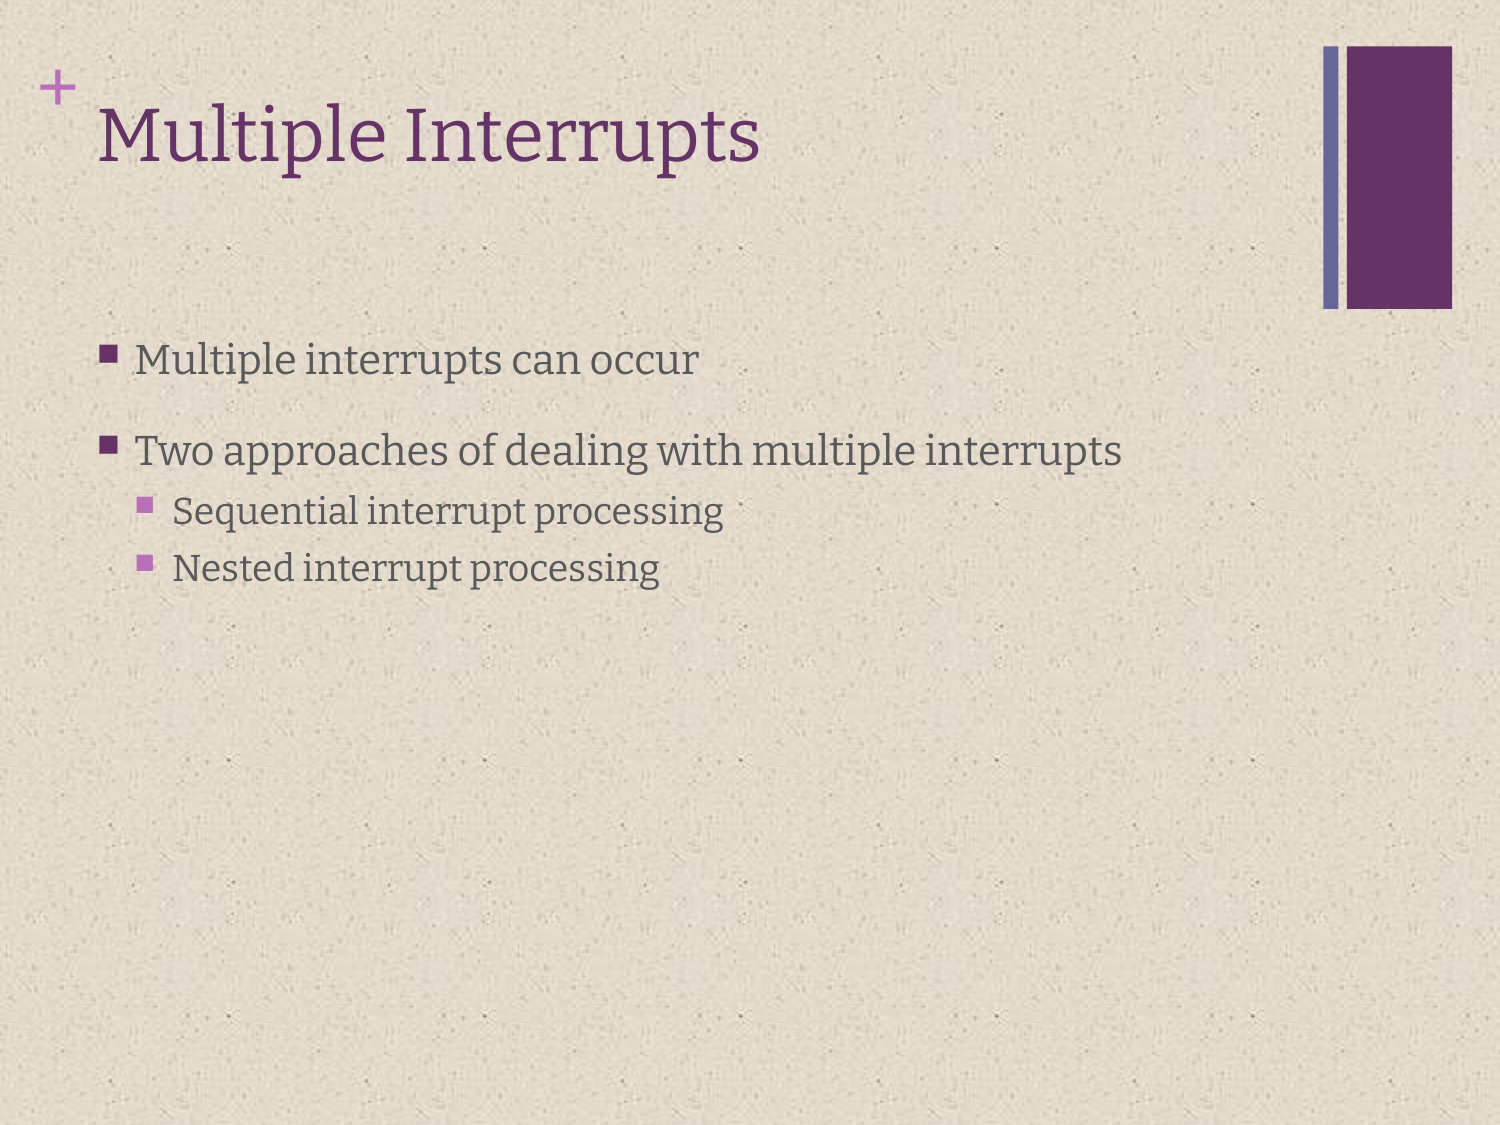

# Multiple Interrupts
Multiple interrupts can occur
Two approaches of dealing with multiple interrupts
Sequential interrupt processing
Nested interrupt processing